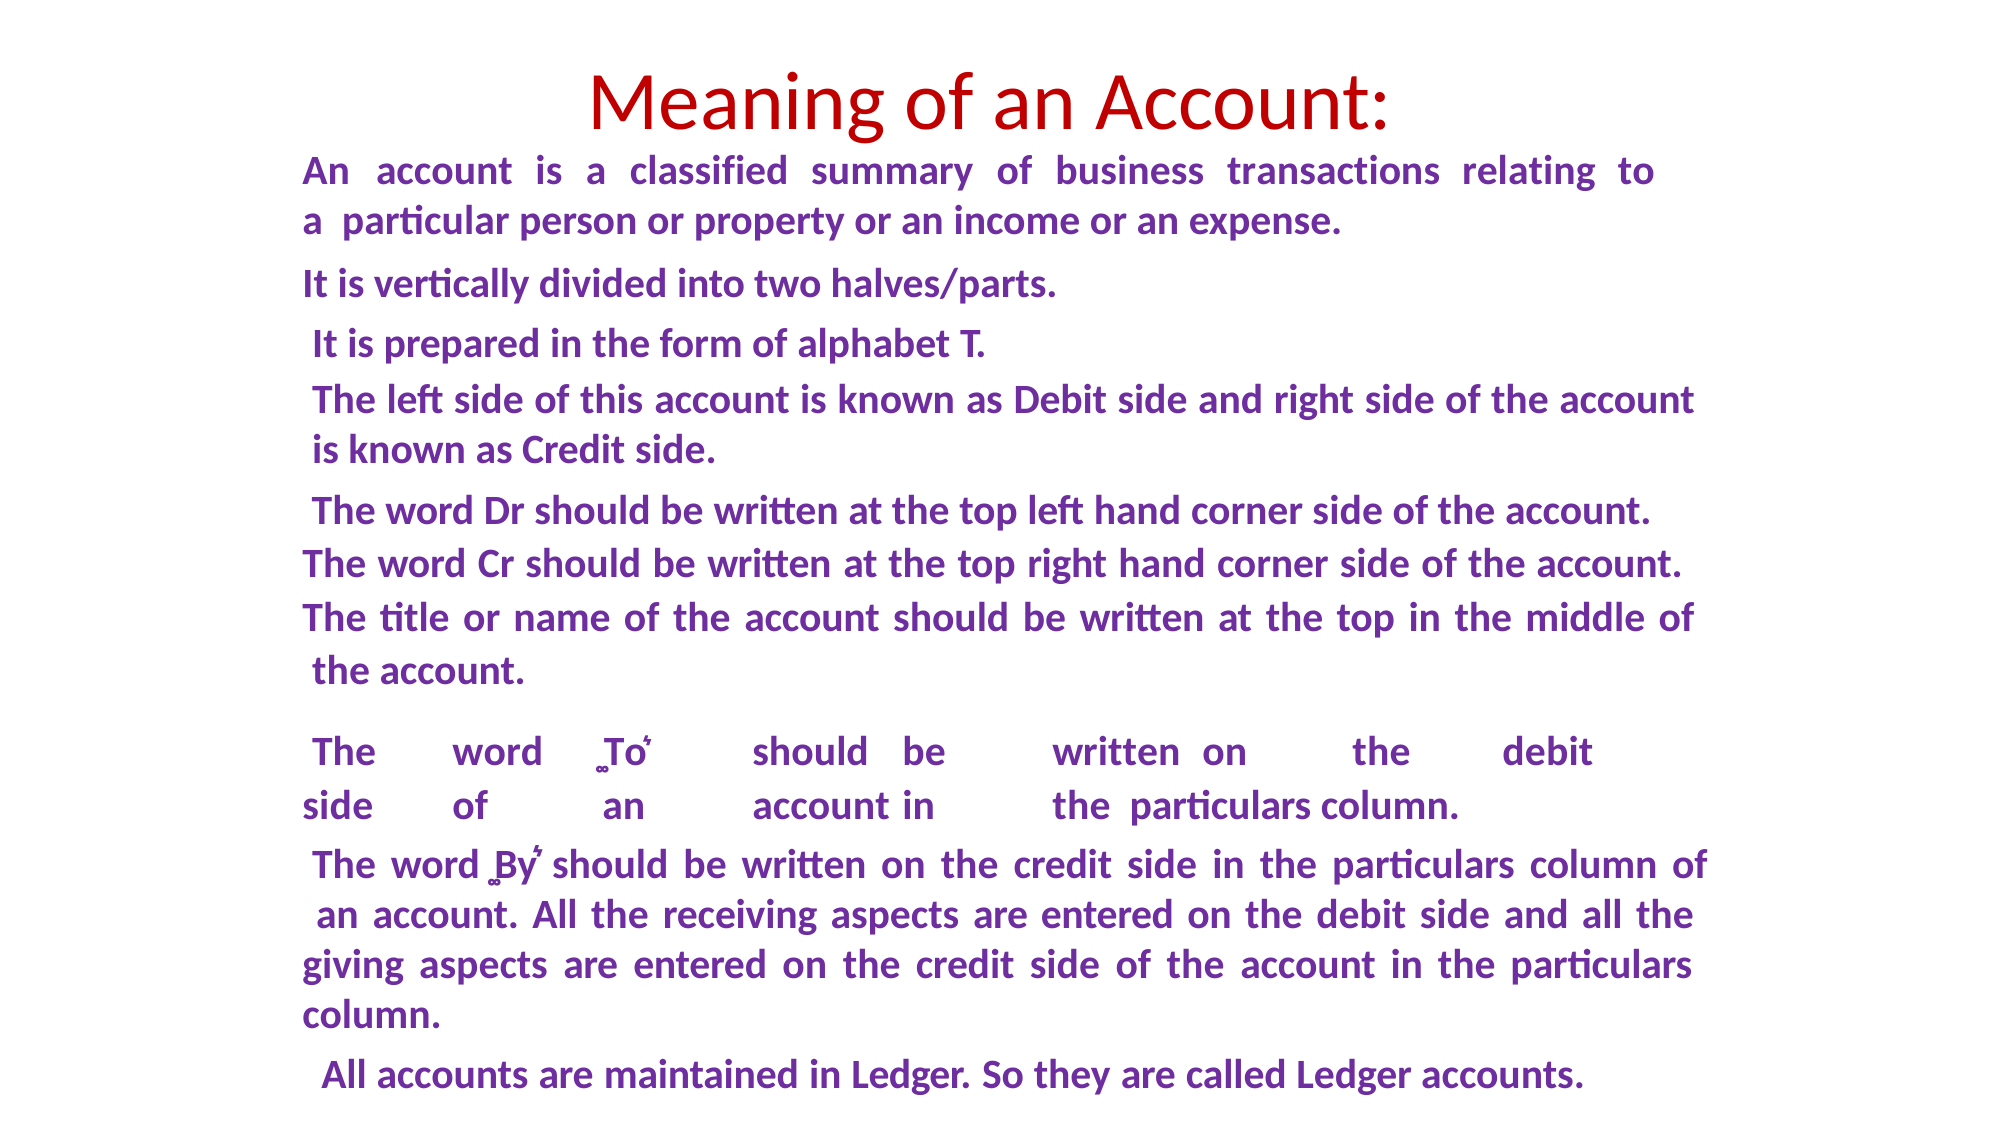

# Meaning of an Account:
An	account	is	a	classified	summary	of	business	transactions	relating	to	a  particular person or property or an income or an expense.
It is vertically divided into two halves/parts.  It is prepared in the form of alphabet T.
The left side of this account is known as Debit side and right side of the account  is known as Credit side.
The word Dr should be written at the top left hand corner side of the account.  The word Cr should be written at the top right hand corner side of the account.  The title or name of the account should be written at the top in the middle of  the account.
The	word	͚To͛	should	be	written	on	the	debit	side	of	an	account	in	the  particulars column.
The word ͚By͛ should be written on the credit side in the particulars column of  an account. All the receiving aspects are entered on the debit side and all the  giving aspects are entered on the credit side of the account in the particulars  column.
All accounts are maintained in Ledger. So they are called Ledger accounts.